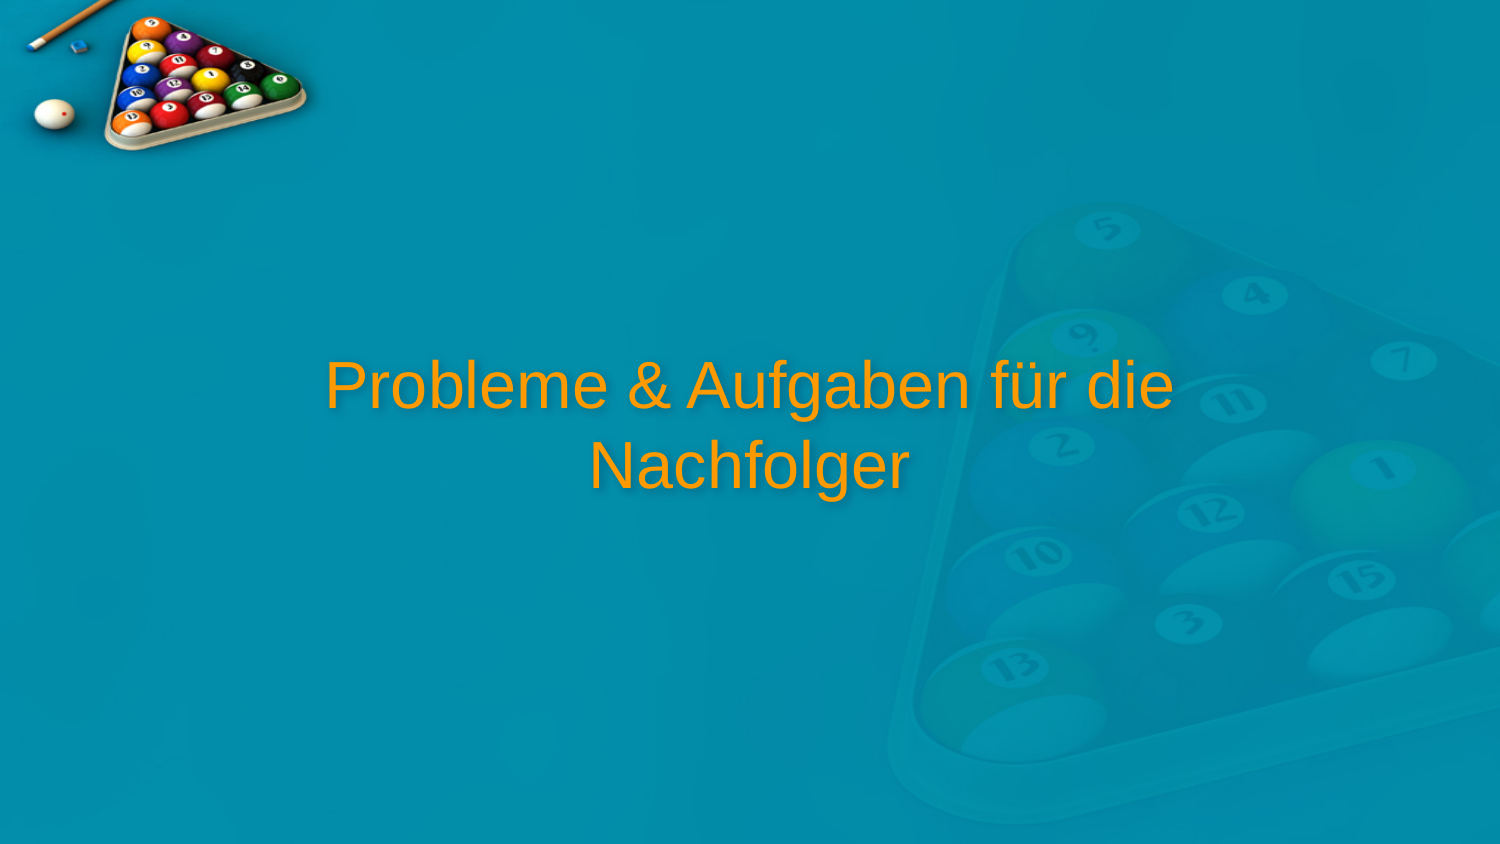

# Probleme & Aufgaben für die Nachfolger